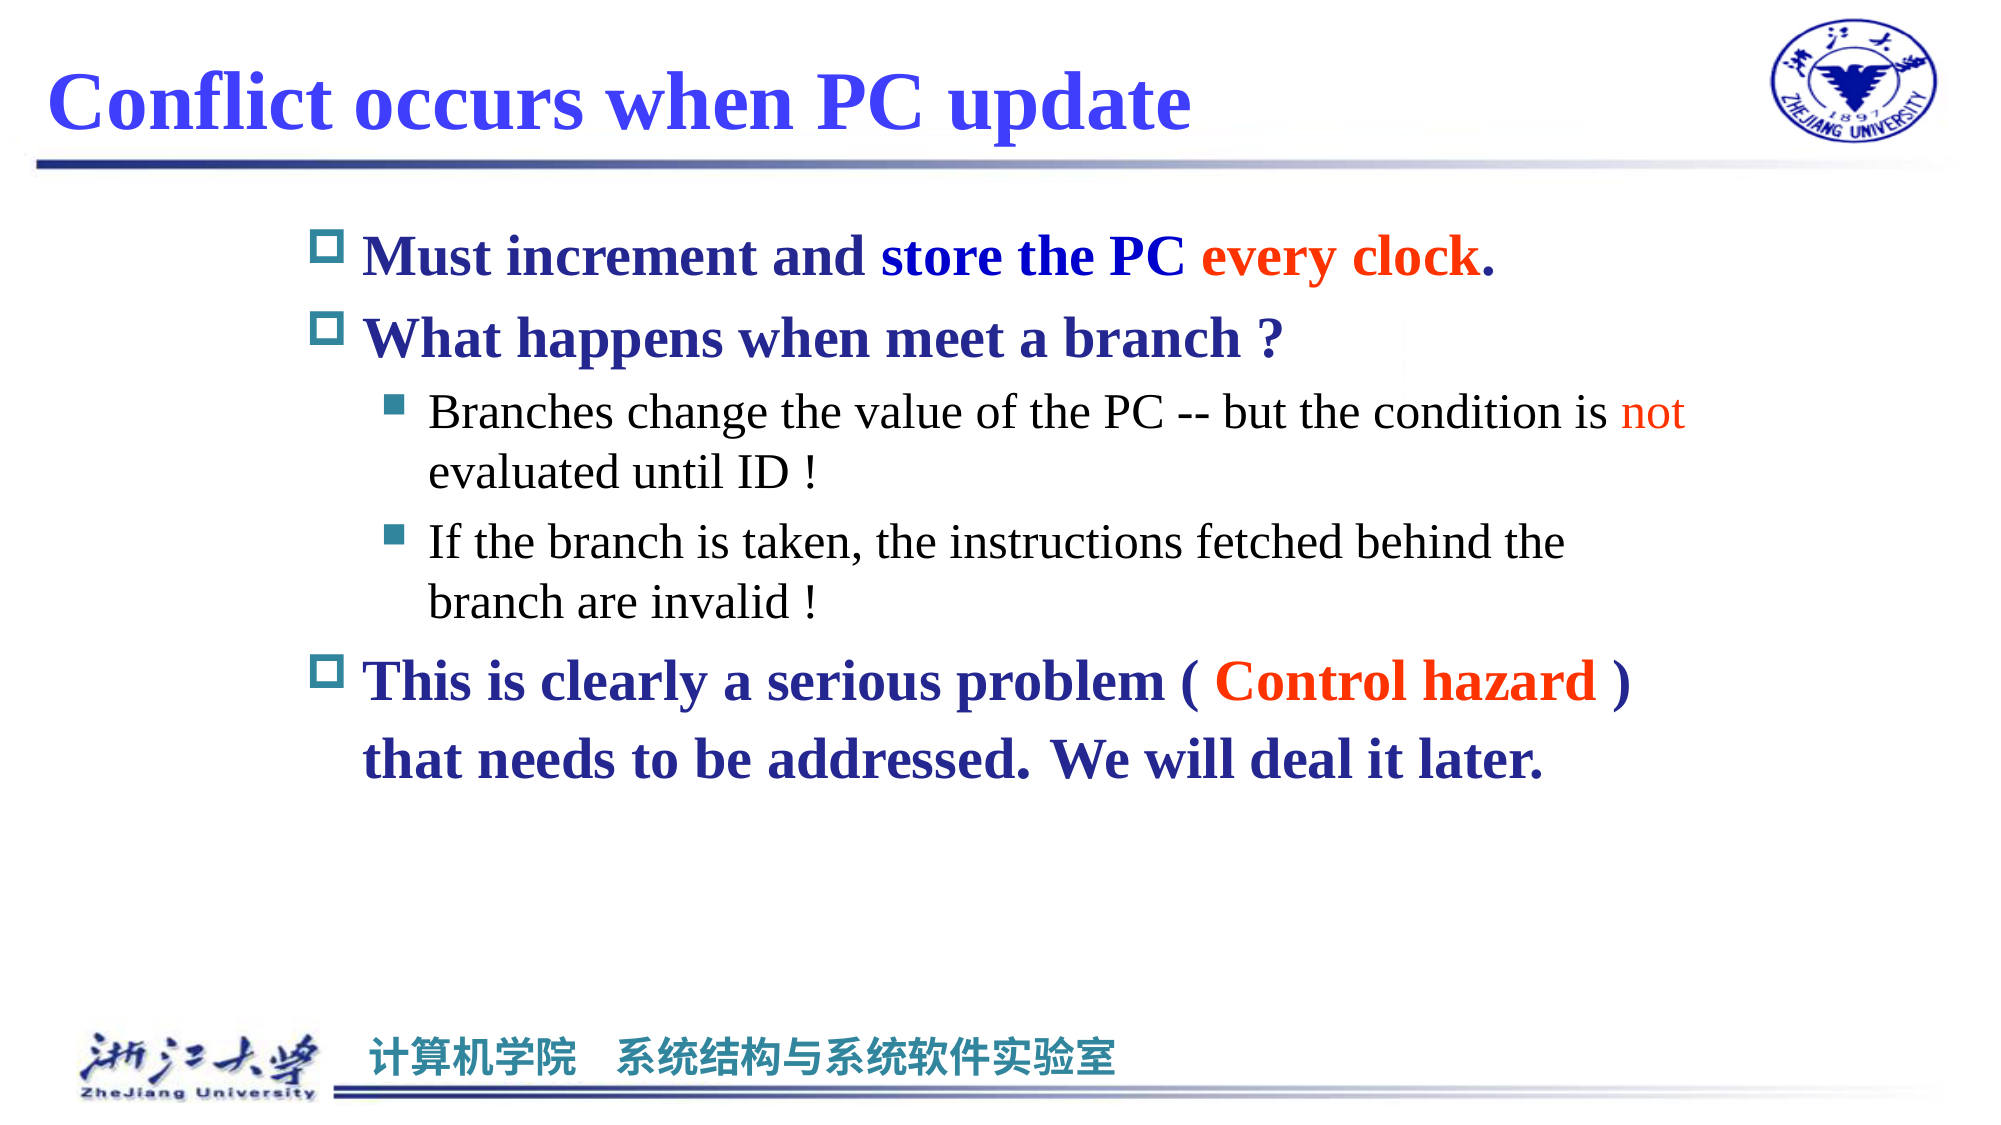

# Conflict occurs when PC update
Must increment and store the PC every clock.
What happens when meet a branch ?
Branches change the value of the PC -- but the condition is not evaluated until ID !
If the branch is taken, the instructions fetched behind the branch are invalid !
This is clearly a serious problem ( Control hazard ) that needs to be addressed. We will deal it later.